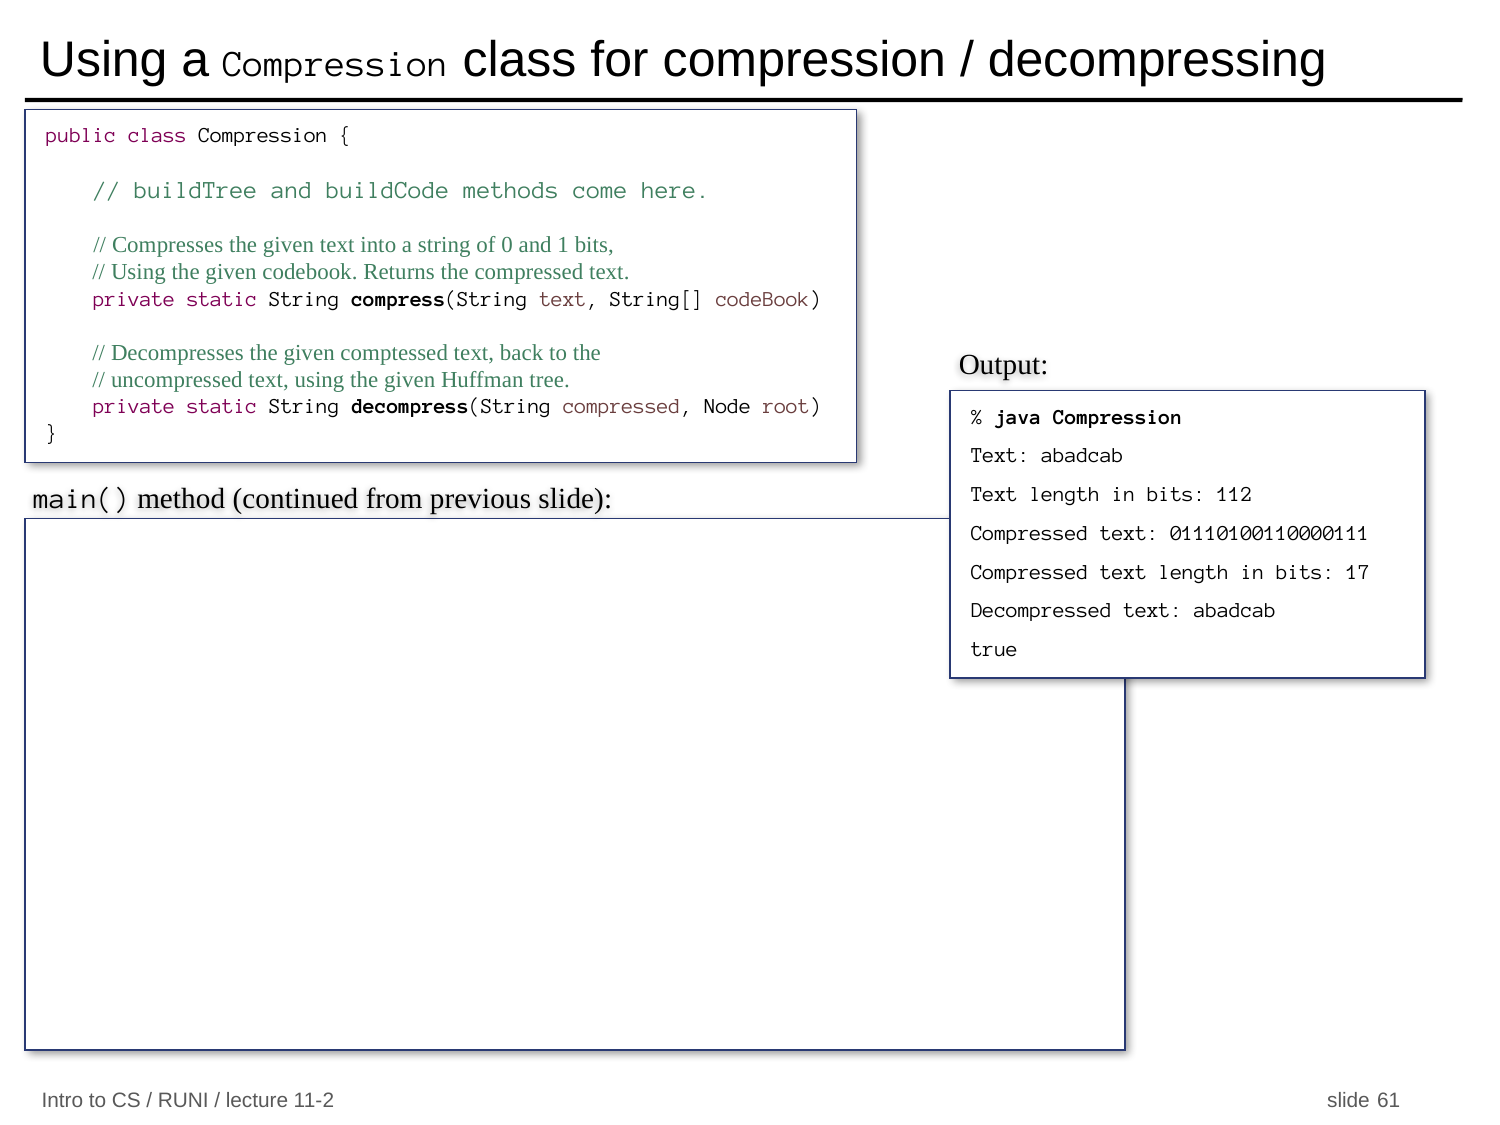

# Using a Compression class for compression / decompressing
public class Compression {

    // buildTree and buildCode methods come here.

    // Compresses the given text into a string of 0 and 1 bits,
        // Using the given codebook. Returns the compressed text.
    private static String compress(String text, String[] codeBook)

        // Decompresses the given comptessed text, back to the
        // uncompressed text, using the given Huffman tree.
    private static String decompress(String compressed, Node root)
}
Output:
% java Compression
Text: abadcab
Text length in bits: 112
Compressed text: 01110100110000111
Compressed text length in bits: 17
Decompressed text: abadcab
true
main() method (continued from previous slide):